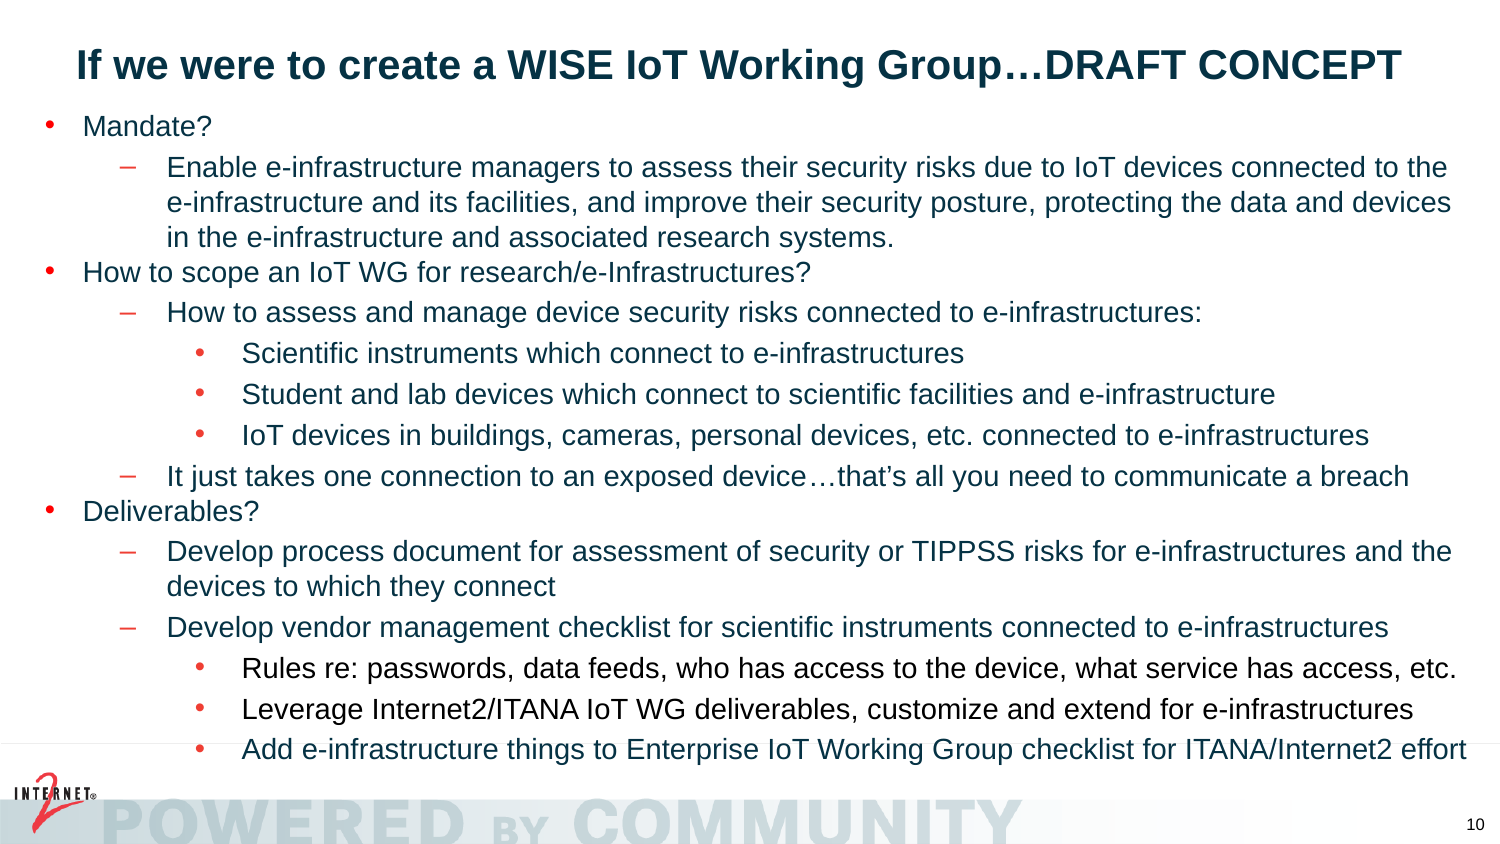

# If we were to create a WISE IoT Working Group…DRAFT CONCEPT
Mandate?
Enable e-infrastructure managers to assess their security risks due to IoT devices connected to the e-infrastructure and its facilities, and improve their security posture, protecting the data and devices in the e-infrastructure and associated research systems.
How to scope an IoT WG for research/e-Infrastructures?
How to assess and manage device security risks connected to e-infrastructures:
Scientific instruments which connect to e-infrastructures
Student and lab devices which connect to scientific facilities and e-infrastructure
IoT devices in buildings, cameras, personal devices, etc. connected to e-infrastructures
It just takes one connection to an exposed device…that’s all you need to communicate a breach
Deliverables?
Develop process document for assessment of security or TIPPSS risks for e-infrastructures and the devices to which they connect
Develop vendor management checklist for scientific instruments connected to e-infrastructures
Rules re: passwords, data feeds, who has access to the device, what service has access, etc.
Leverage Internet2/ITANA IoT WG deliverables, customize and extend for e-infrastructures
Add e-infrastructure things to Enterprise IoT Working Group checklist for ITANA/Internet2 effort